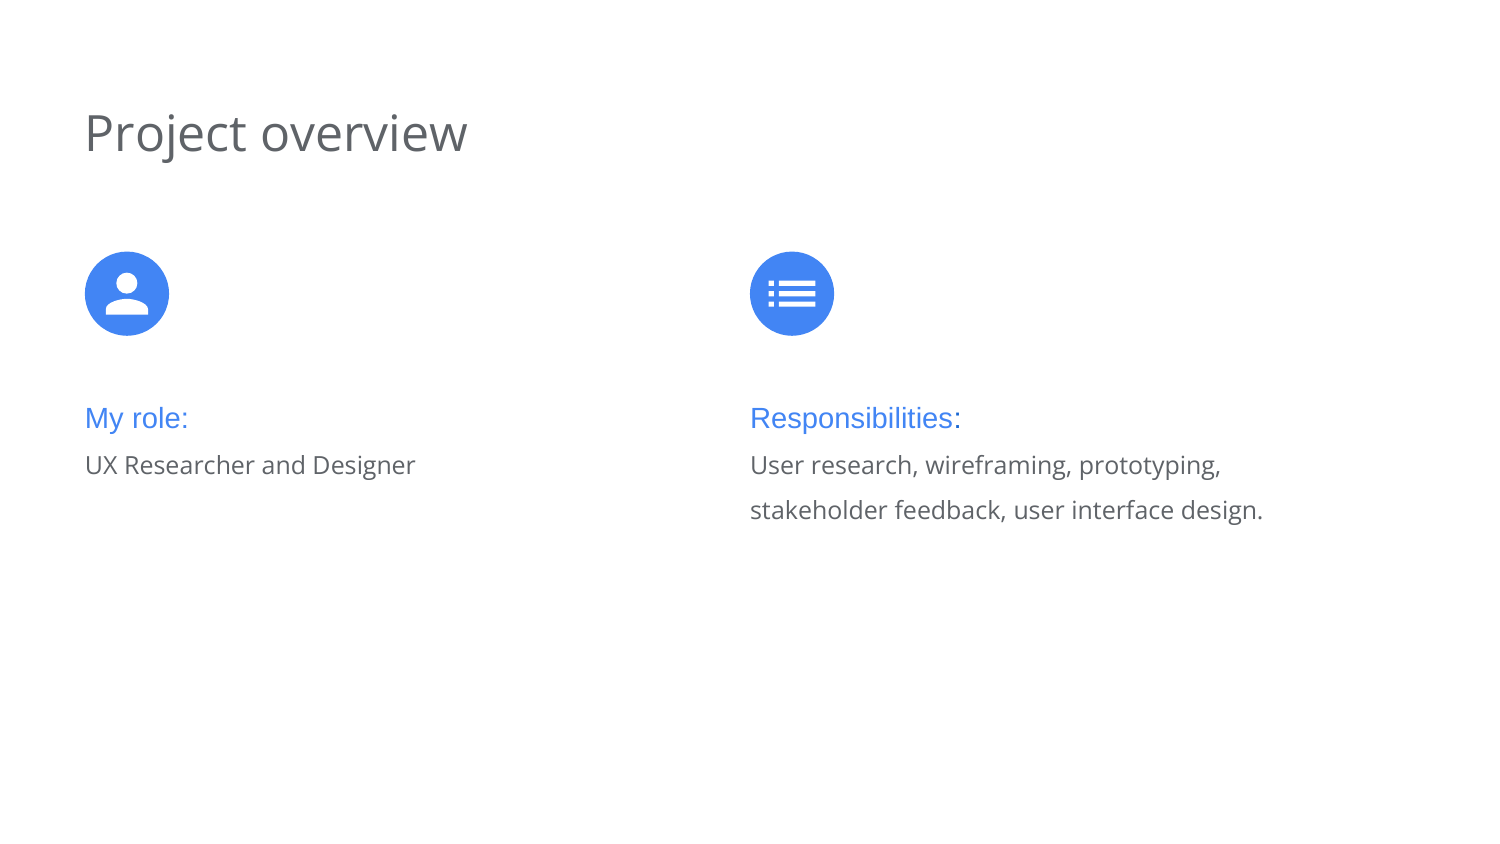

Project overview

My role:
UX Researcher and Designer
Responsibilities:
User research, wireframing, prototyping, stakeholder feedback, user interface design.